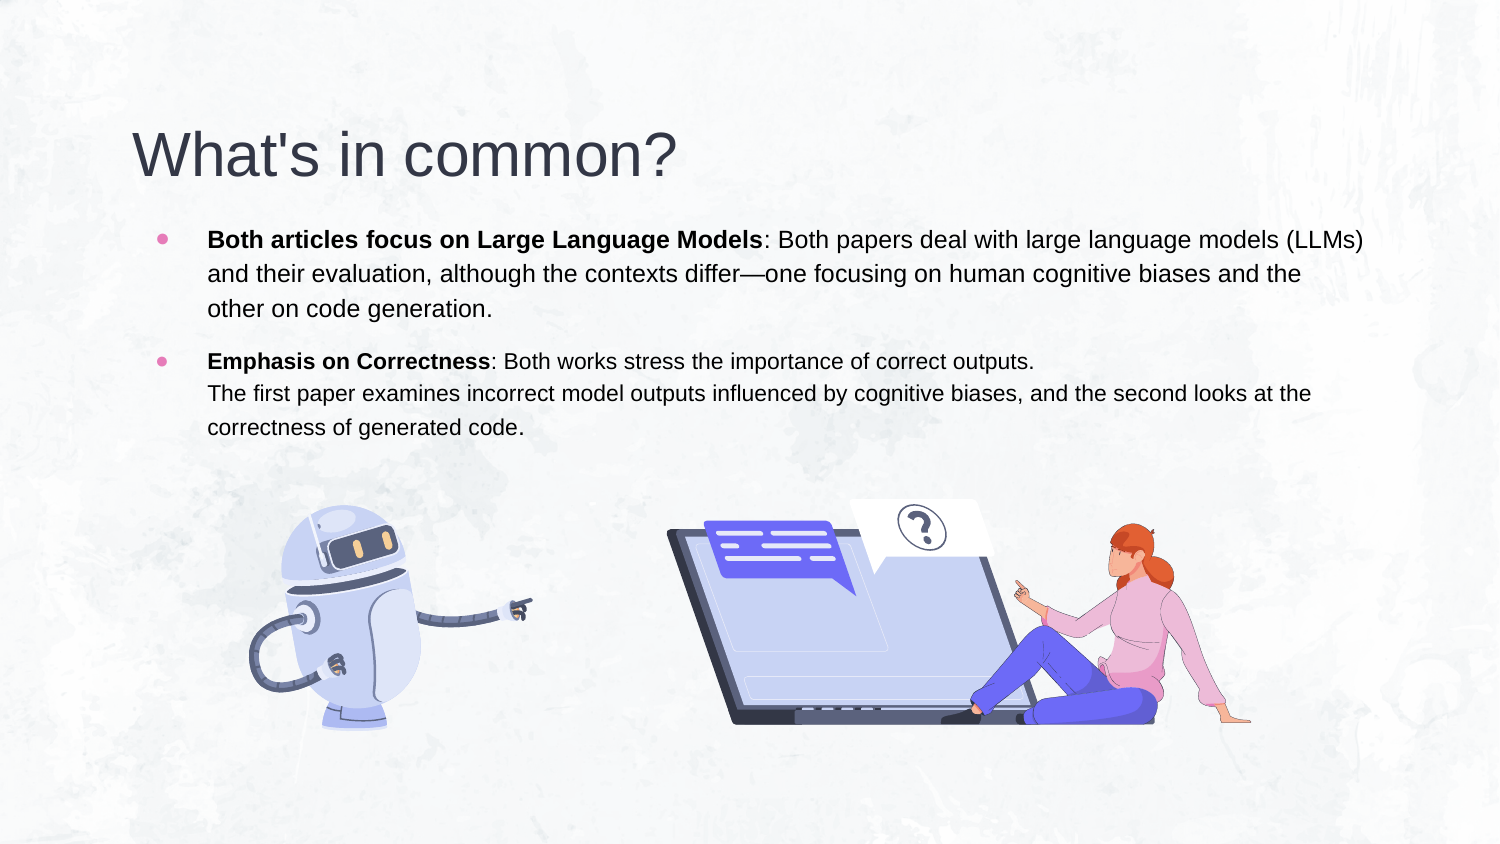

# What's in common?
Both articles focus on Large Language Models: Both papers deal with large language models (LLMs) and their evaluation, although the contexts differ—one focusing on human cognitive biases and the other on code generation.
Emphasis on Correctness: Both works stress the importance of correct outputs.
The first paper examines incorrect model outputs influenced by cognitive biases, and the second looks at the correctness of generated code.